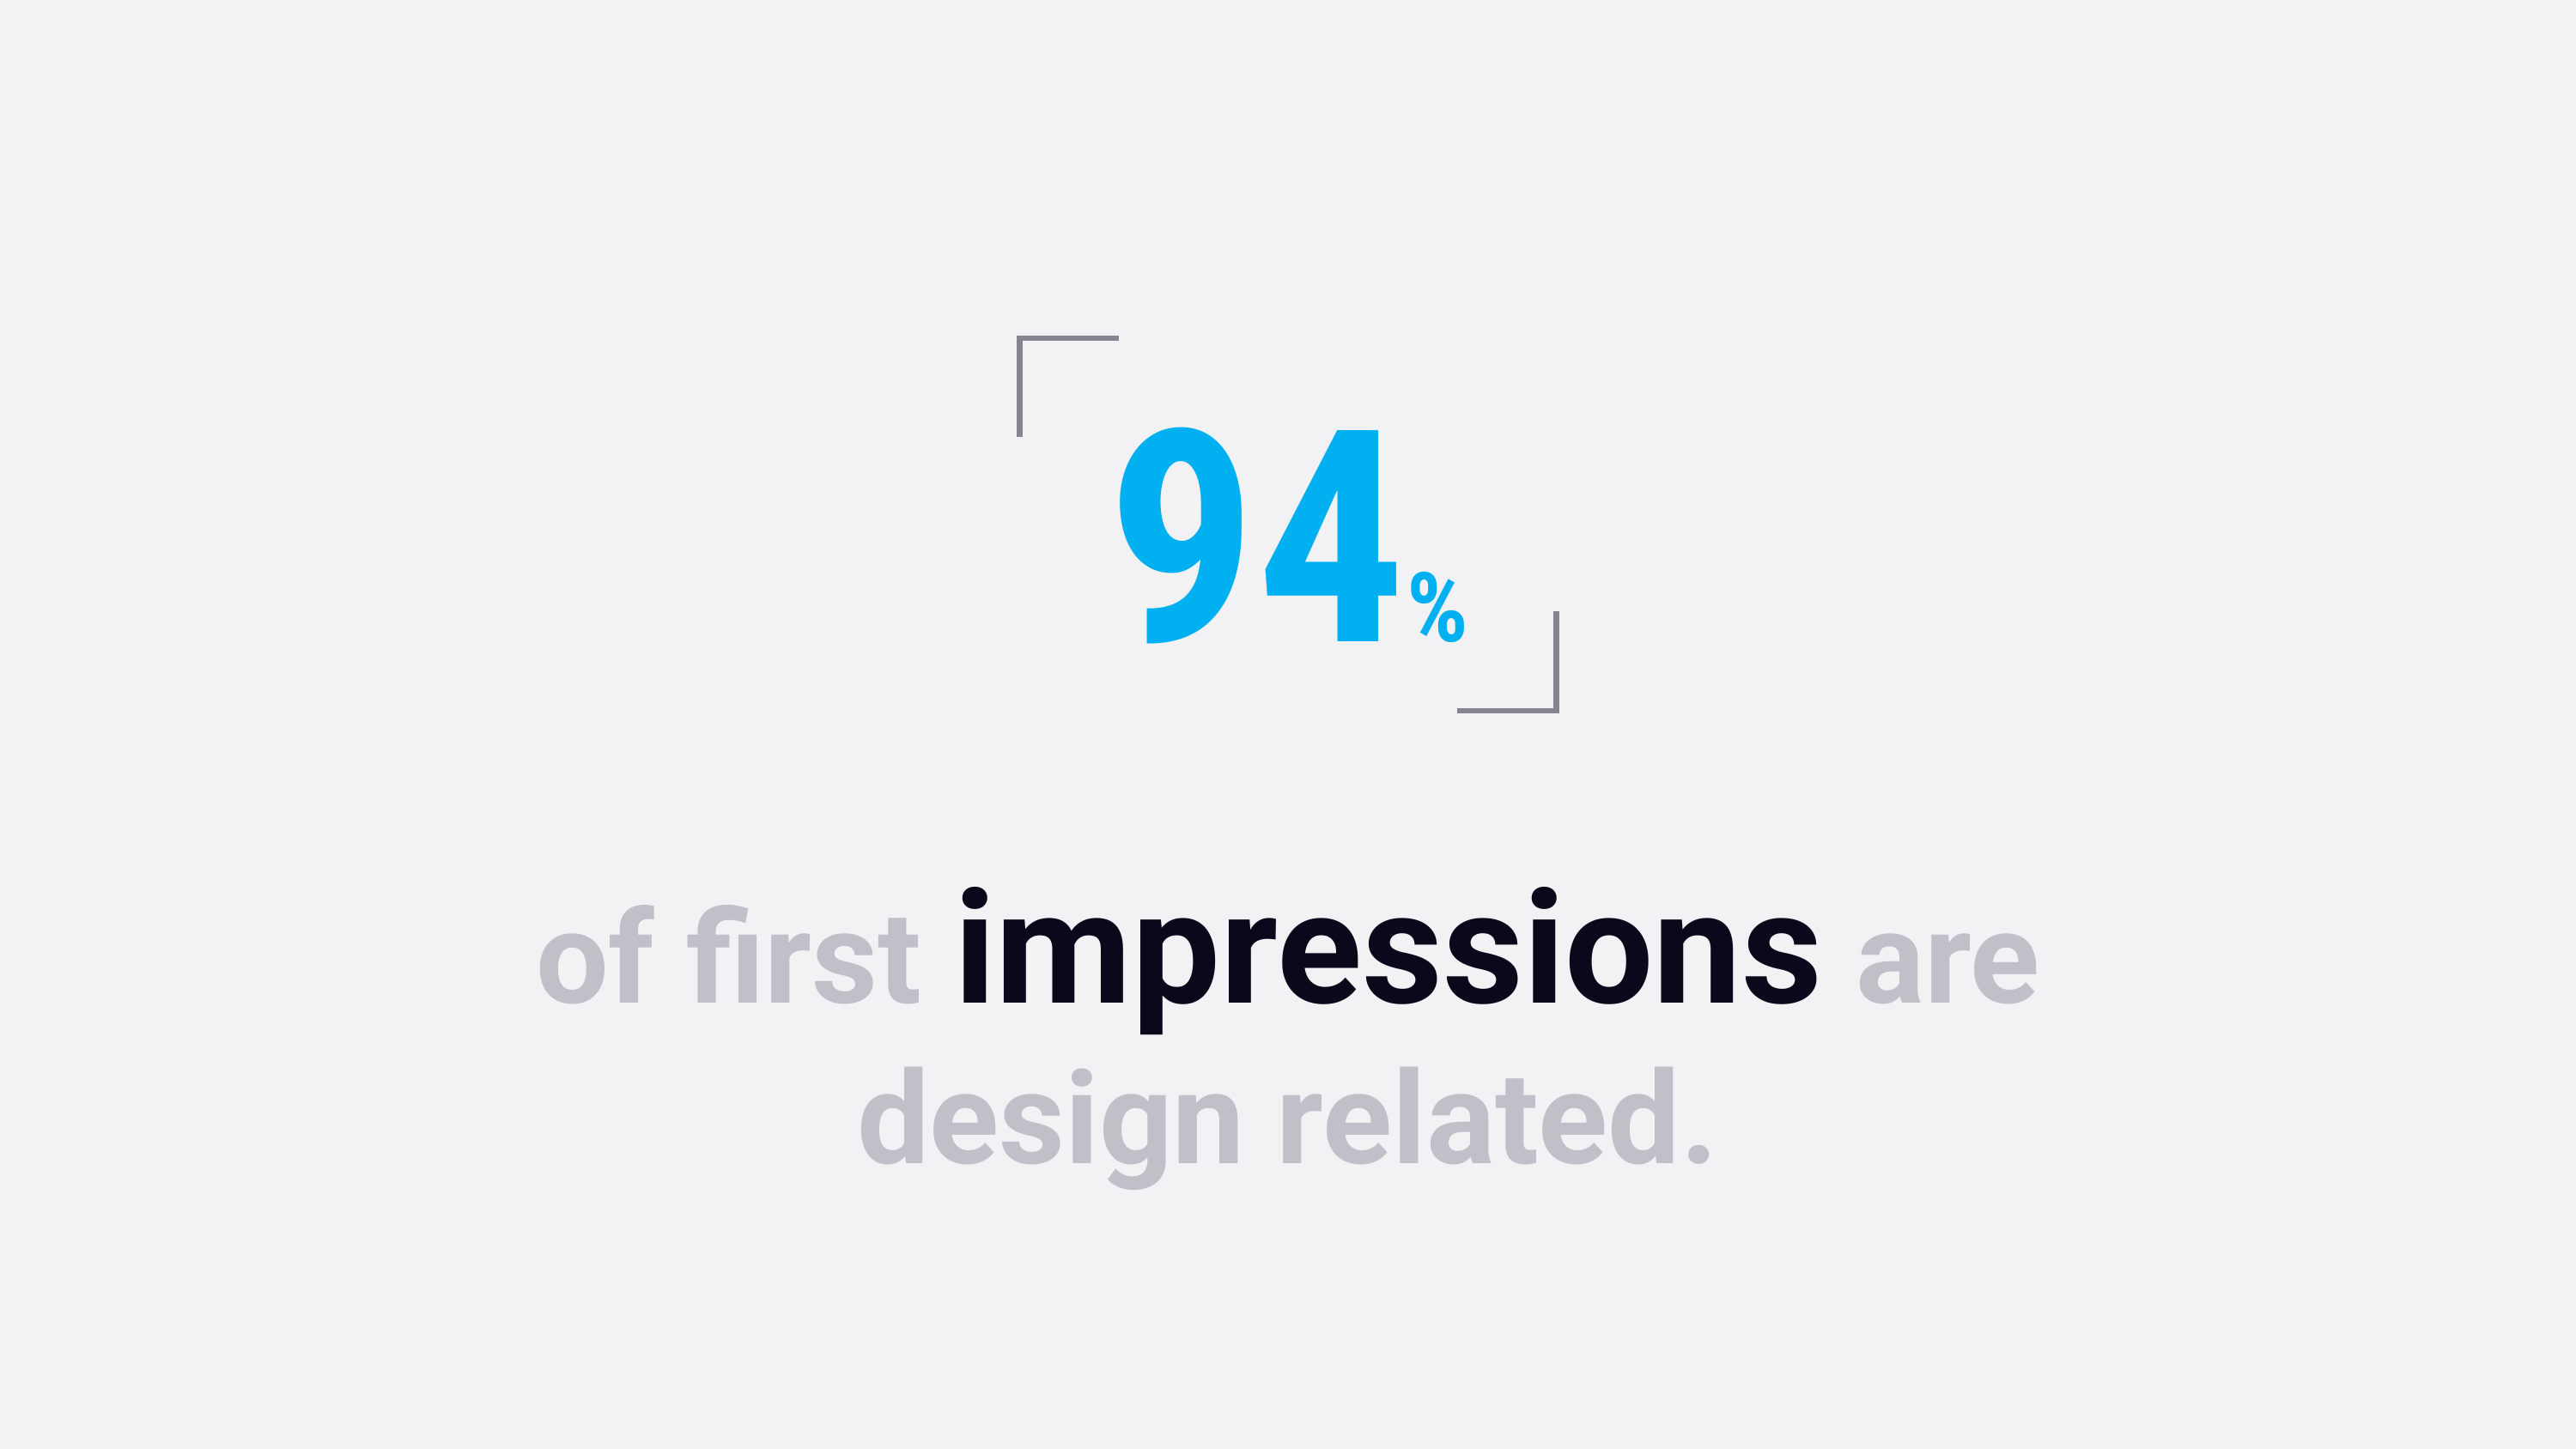

94%
of first impressions are design related.